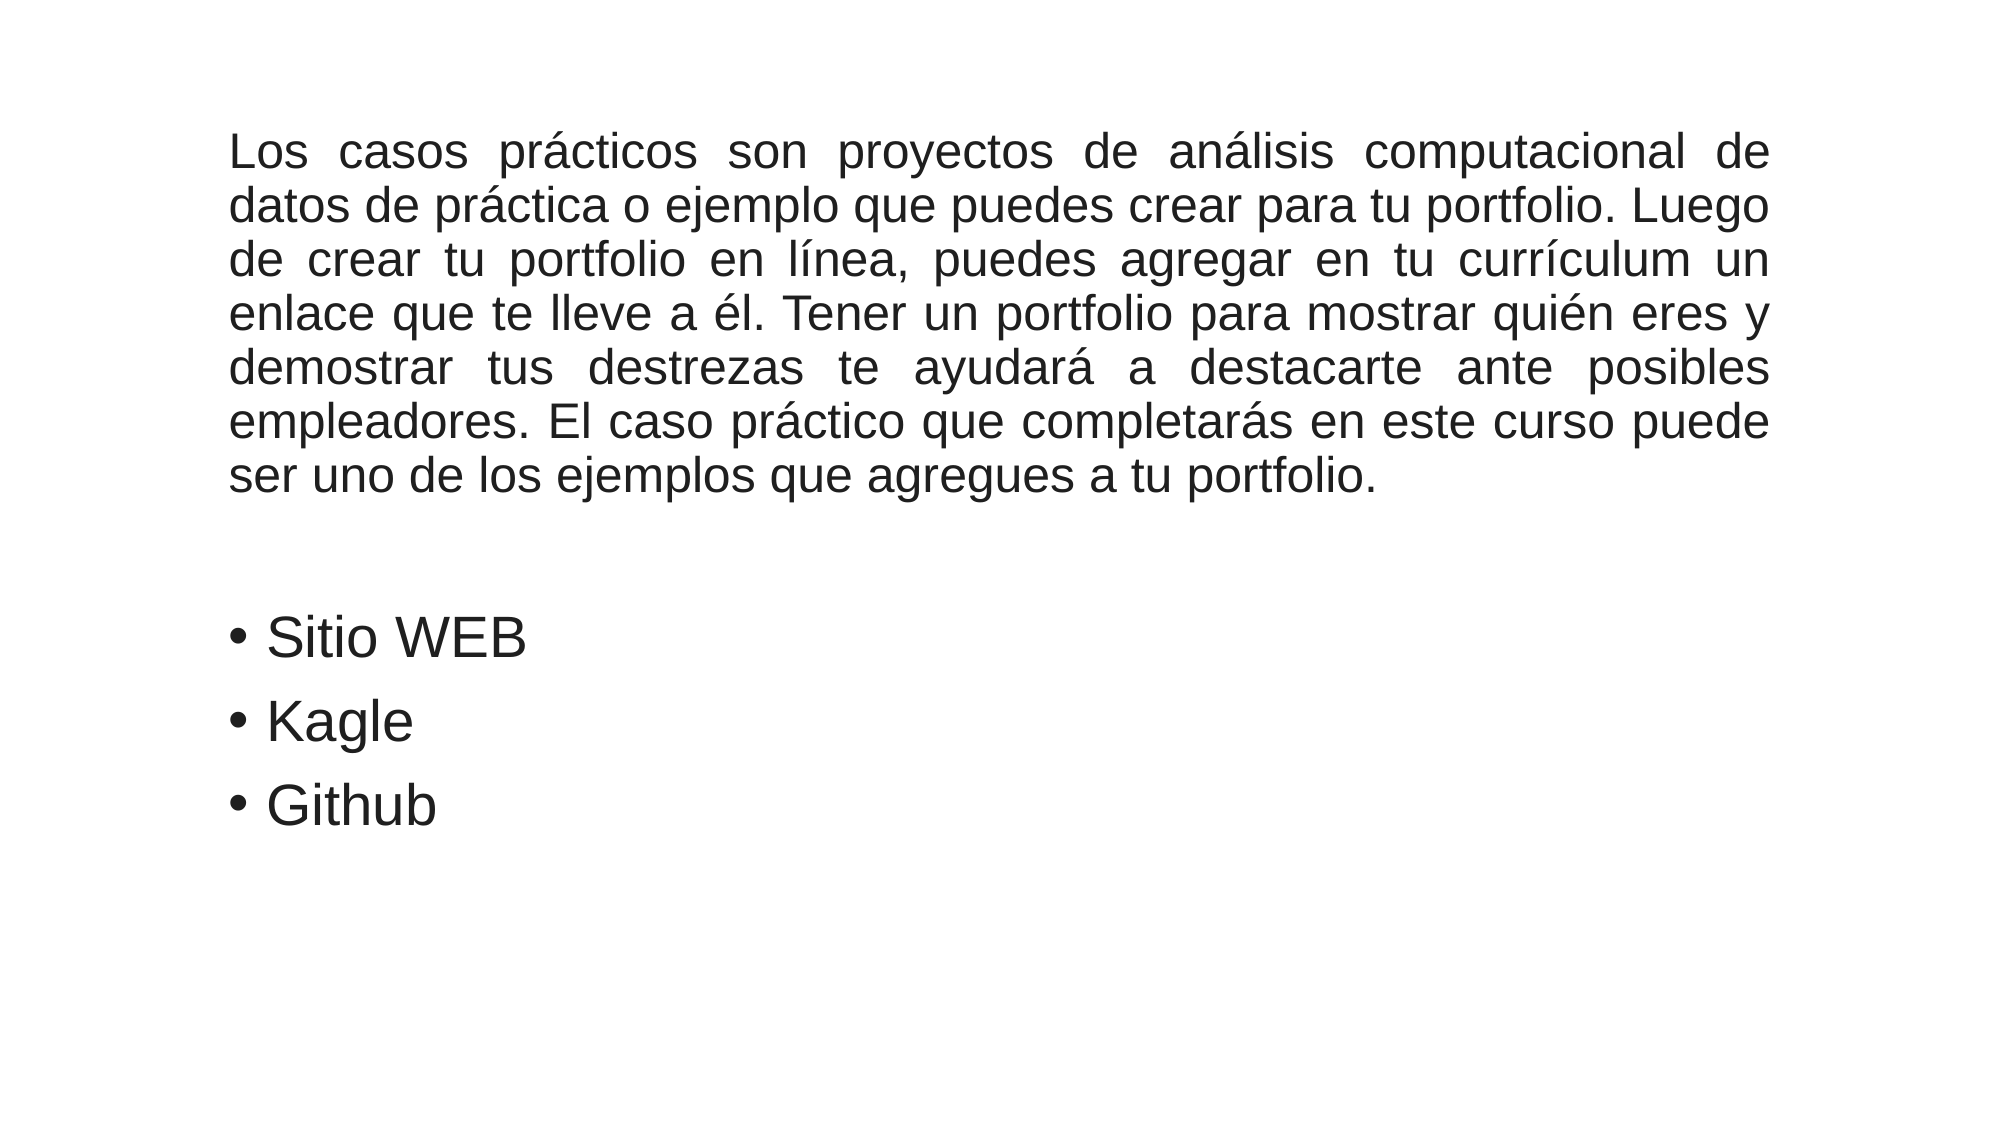

Los casos prácticos son proyectos de análisis computacional de datos de práctica o ejemplo que puedes crear para tu portfolio. Luego de crear tu portfolio en línea, puedes agregar en tu currículum un enlace que te lleve a él. Tener un portfolio para mostrar quién eres y demostrar tus destrezas te ayudará a destacarte ante posibles empleadores. El caso práctico que completarás en este curso puede ser uno de los ejemplos que agregues a tu portfolio.

Sitio WEB
Kagle
Github